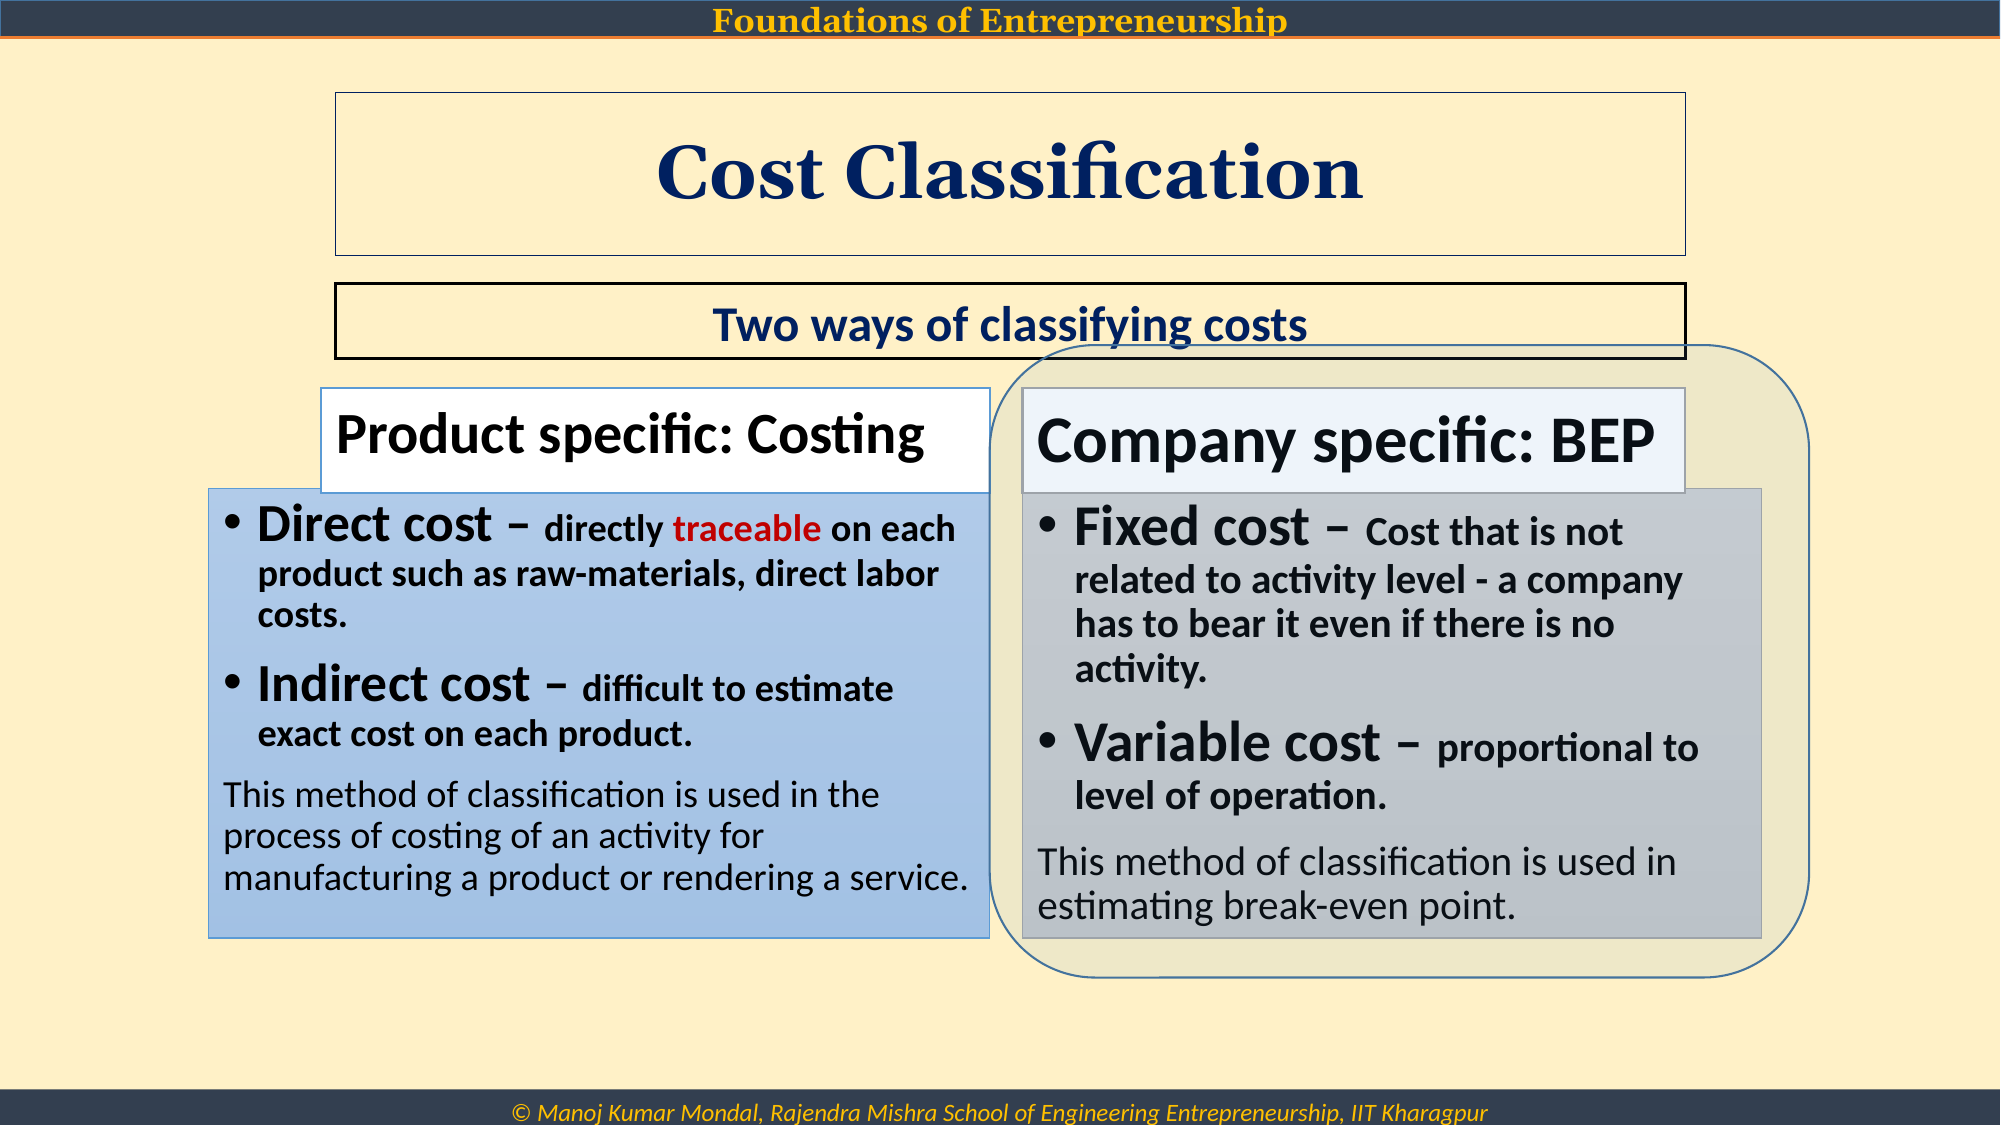

# Cost Classification
Two ways of classifying costs

Product specific: Costing
Company specific: BEP
Direct cost – directly traceable on each product such as raw-materials, direct labor costs.
Indirect cost – difficult to estimate exact cost on each product.
This method of classification is used in the process of costing of an activity for manufacturing a product or rendering a service.

Fixed cost – Cost that is not related to activity level - a company has to bear it even if there is no activity.
Variable cost – proportional to level of operation.
This method of classification is used in estimating break-even point.